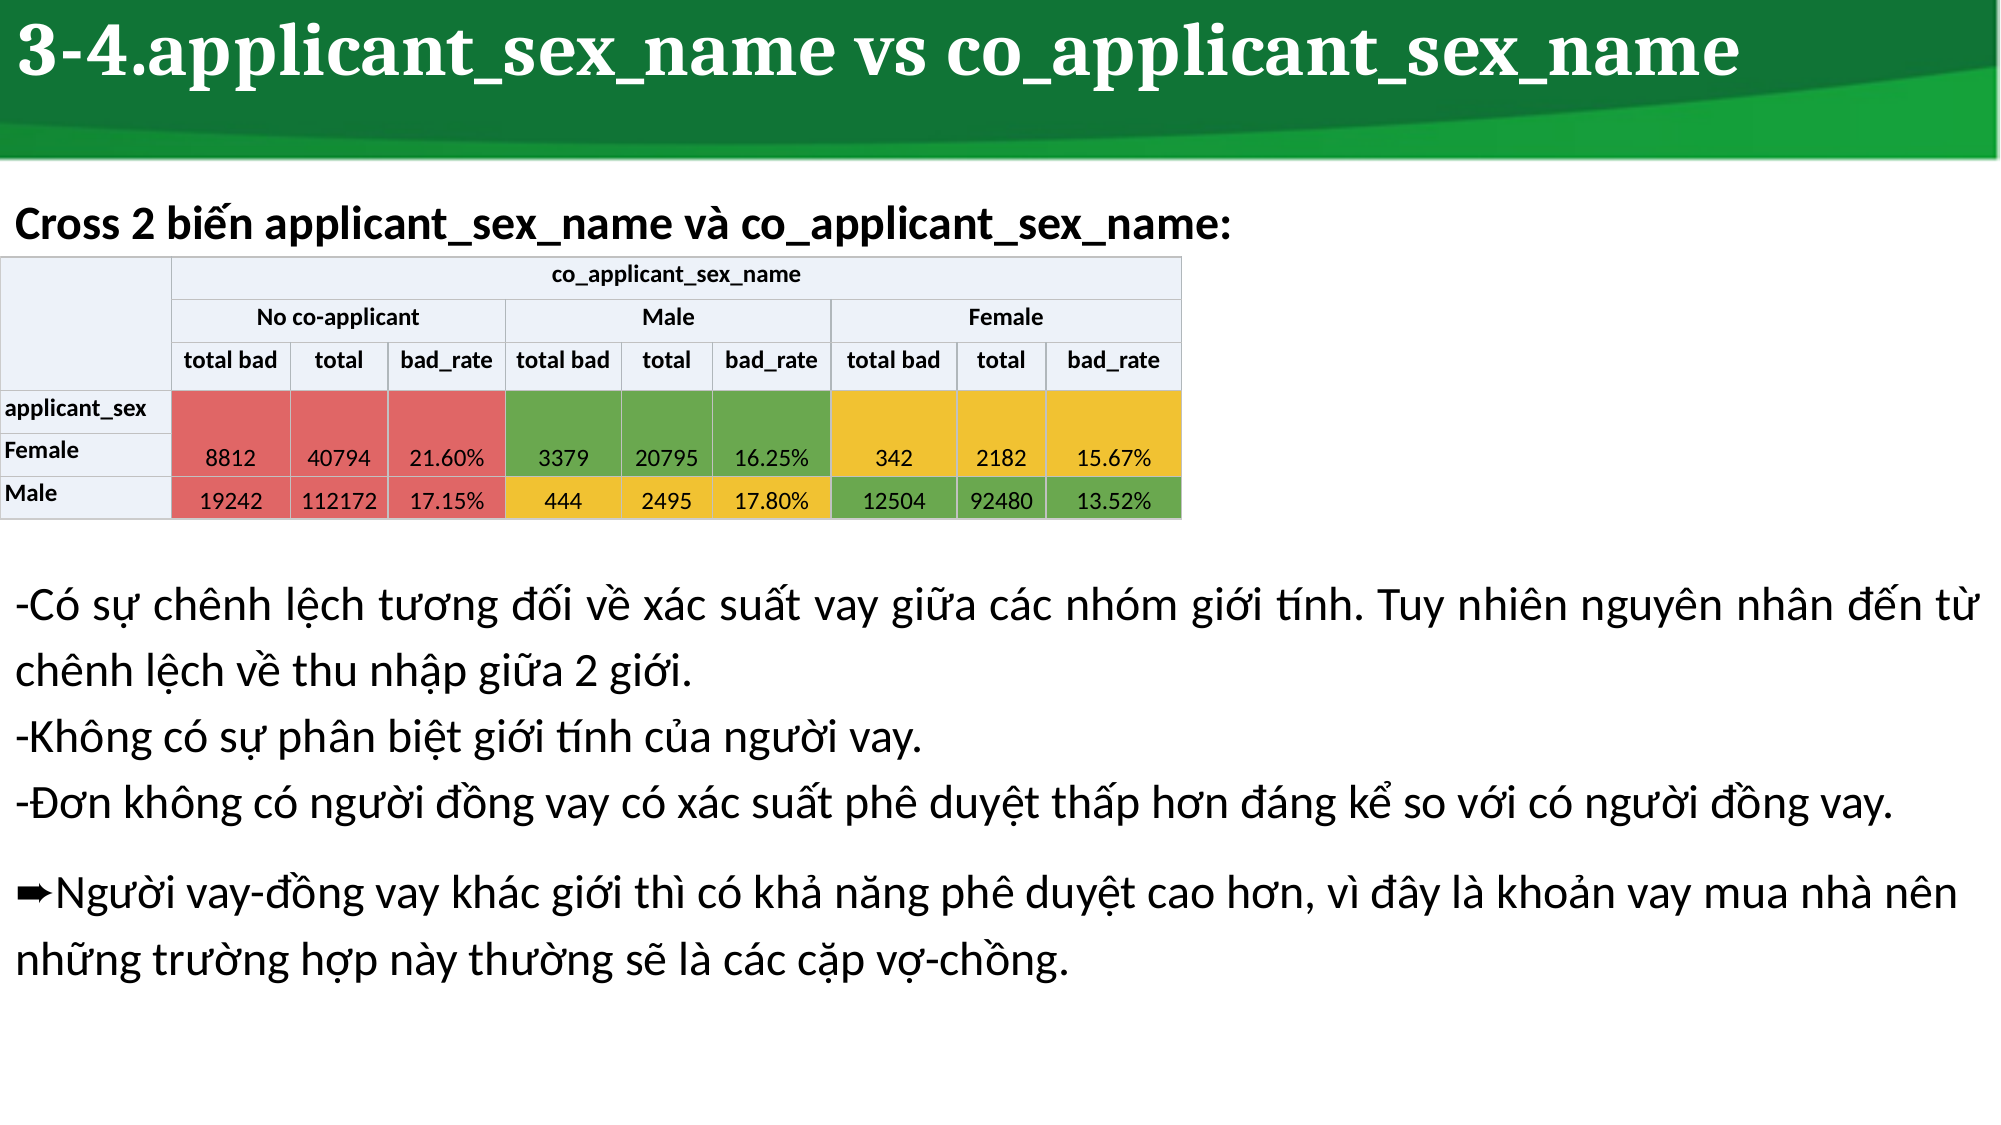

# 3-4.applicant_sex_name vs co_applicant_sex_name
Cross 2 biến applicant_sex_name và co_applicant_sex_name:
|  | co\_applicant\_sex\_name |  |  |  |  |  |  |  |  |
| --- | --- | --- | --- | --- | --- | --- | --- | --- | --- |
|  | No co-applicant |  |  | Male |  |  | Female |  |  |
|  | total bad | total | bad\_rate | total bad | total | bad\_rate | total bad | total | bad\_rate |
| applicant\_sex | 8812 | 40794 | 21.60% | 3379 | 20795 | 16.25% | 342 | 2182 | 15.67% |
| Female |  |  |  |  |  |  |  |  |  |
| Male | 19242 | 112172 | 17.15% | 444 | 2495 | 17.80% | 12504 | 92480 | 13.52% |
-Có sự chênh lệch tương đối về xác suất vay giữa các nhóm giới tính. Tuy nhiên nguyên nhân đến từ chênh lệch về thu nhập giữa 2 giới.
-Không có sự phân biệt giới tính của người vay.
-Đơn không có người đồng vay có xác suất phê duyệt thấp hơn đáng kể so với có người đồng vay.
➨Người vay-đồng vay khác giới thì có khả năng phê duyệt cao hơn, vì đây là khoản vay mua nhà nên những trường hợp này thường sẽ là các cặp vợ-chồng.